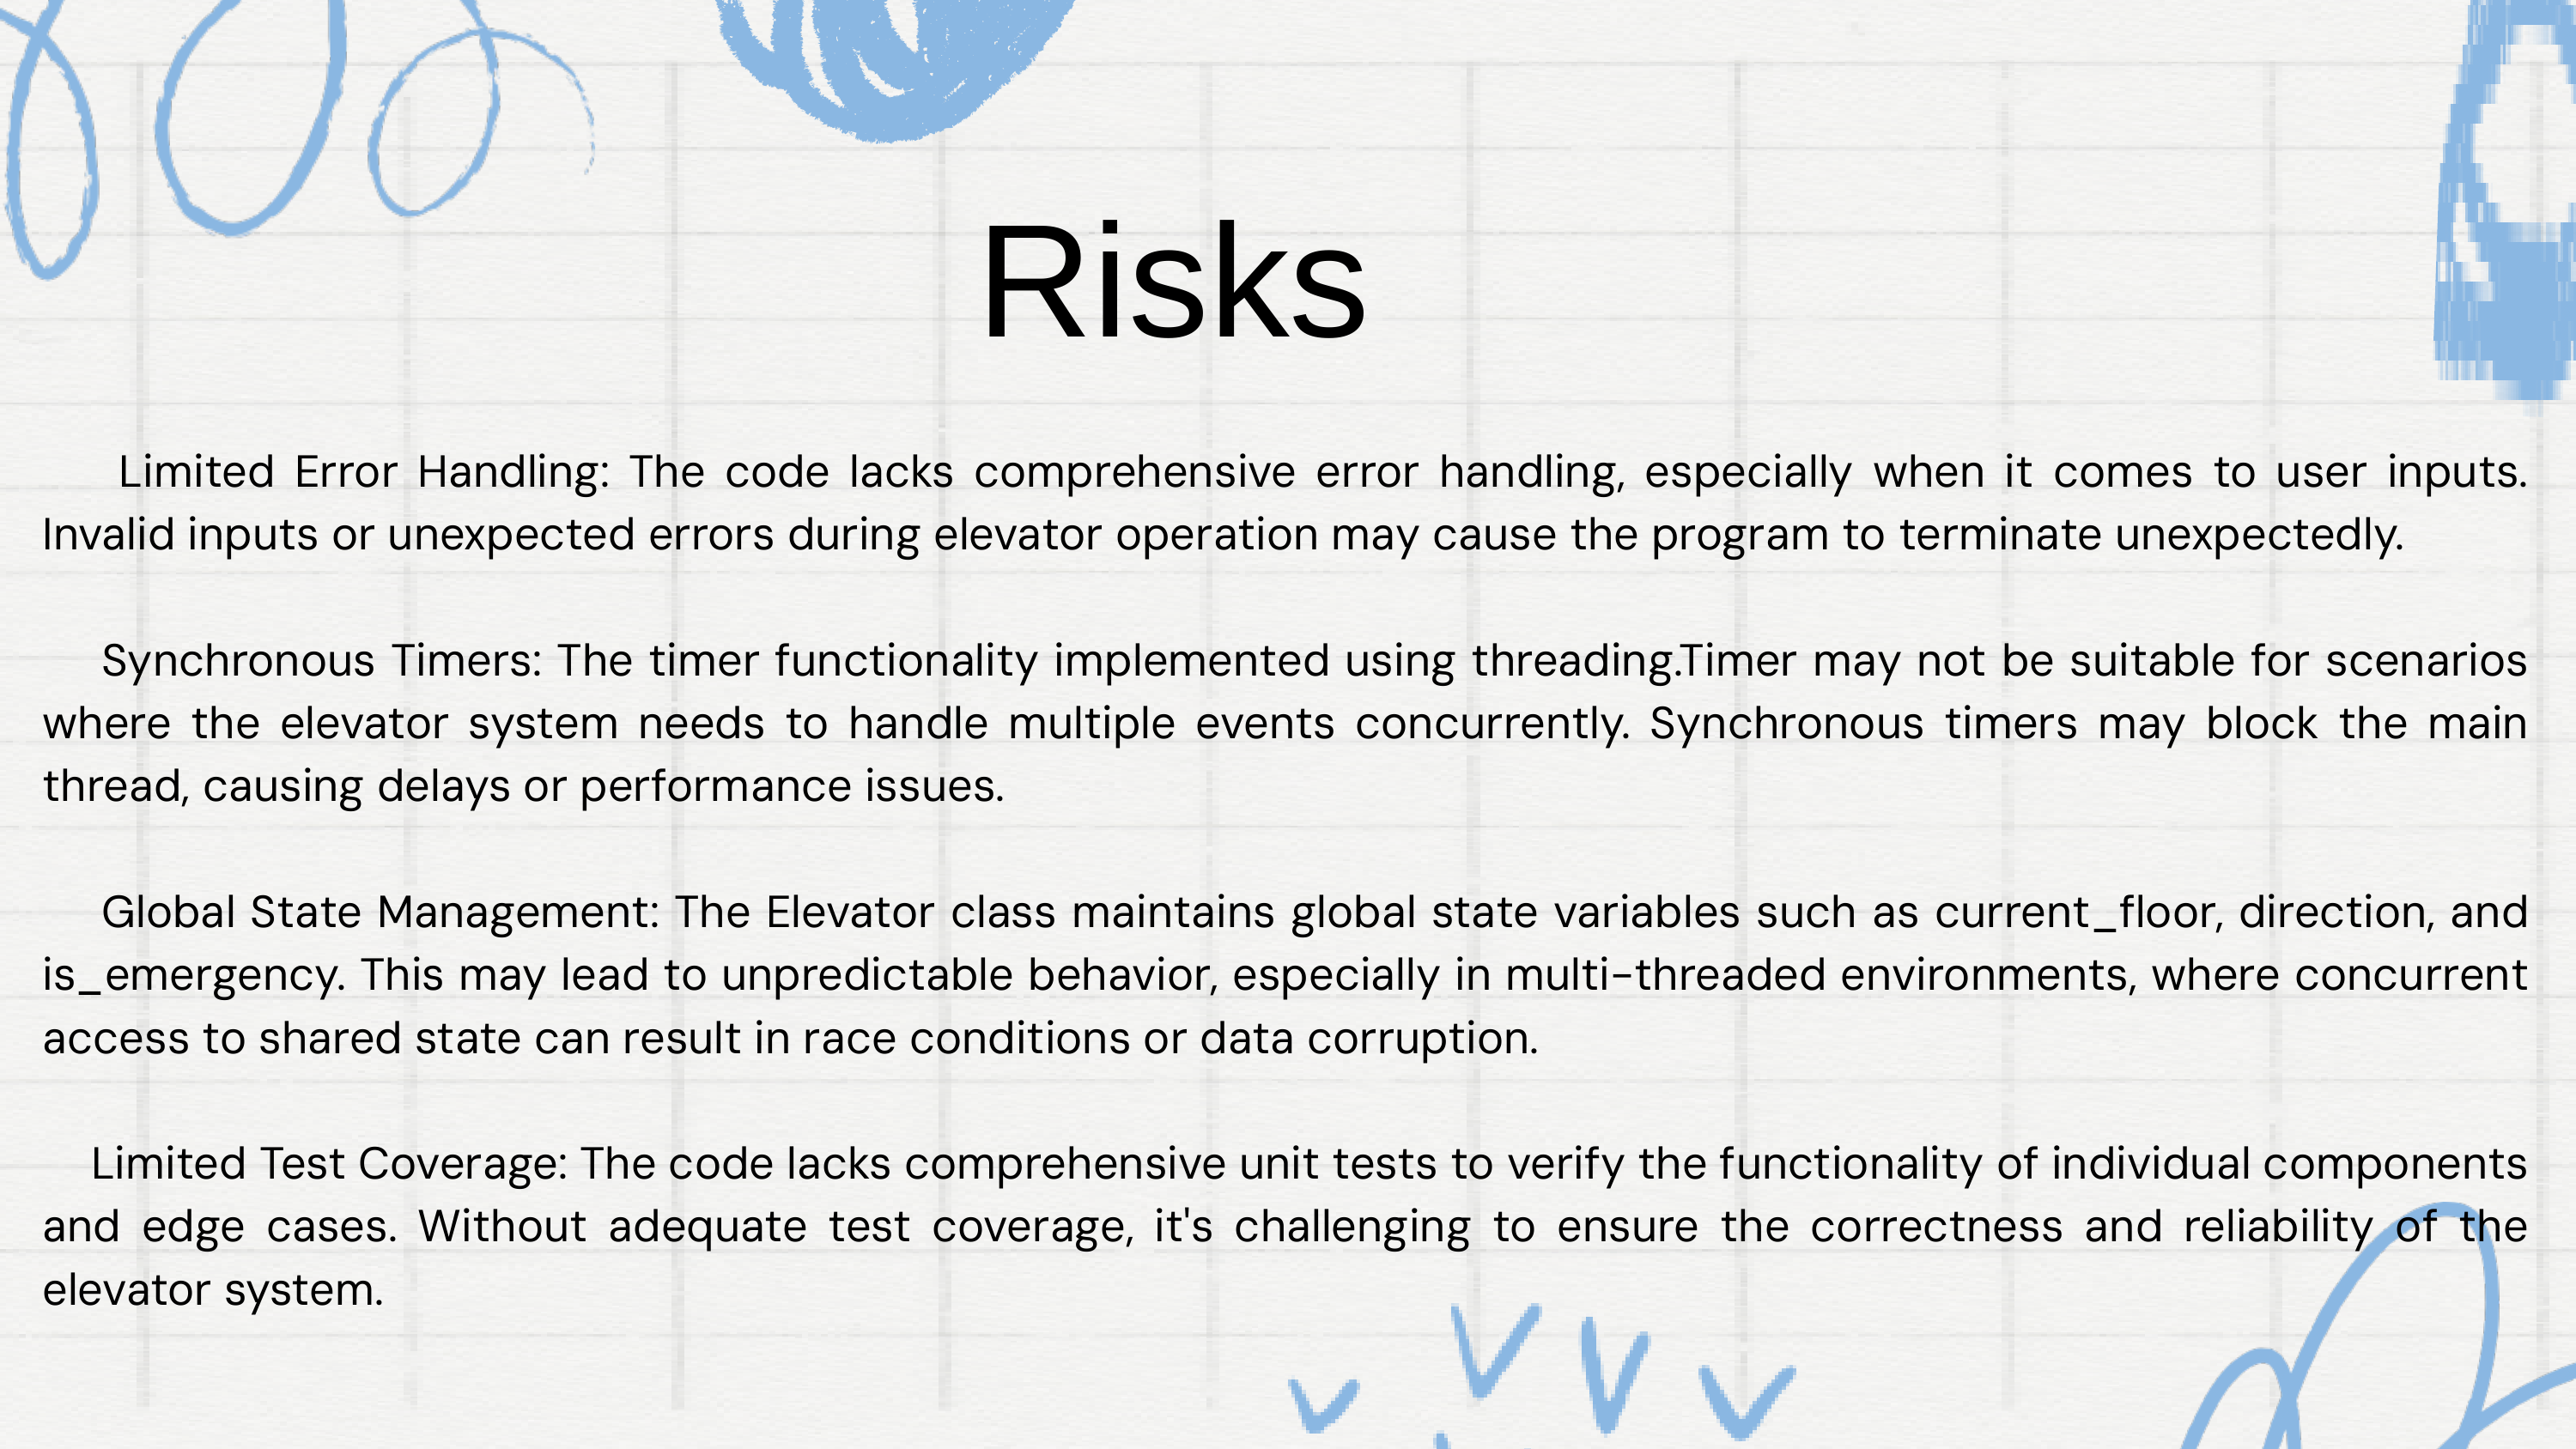

Risks
    Limited Error Handling: The code lacks comprehensive error handling, especially when it comes to user inputs. Invalid inputs or unexpected errors during elevator operation may cause the program to terminate unexpectedly.

    Synchronous Timers: The timer functionality implemented using threading.Timer may not be suitable for scenarios where the elevator system needs to handle multiple events concurrently. Synchronous timers may block the main thread, causing delays or performance issues.

    Global State Management: The Elevator class maintains global state variables such as current_floor, direction, and is_emergency. This may lead to unpredictable behavior, especially in multi-threaded environments, where concurrent access to shared state can result in race conditions or data corruption.

    Limited Test Coverage: The code lacks comprehensive unit tests to verify the functionality of individual components and edge cases. Without adequate test coverage, it's challenging to ensure the correctness and reliability of the elevator system.